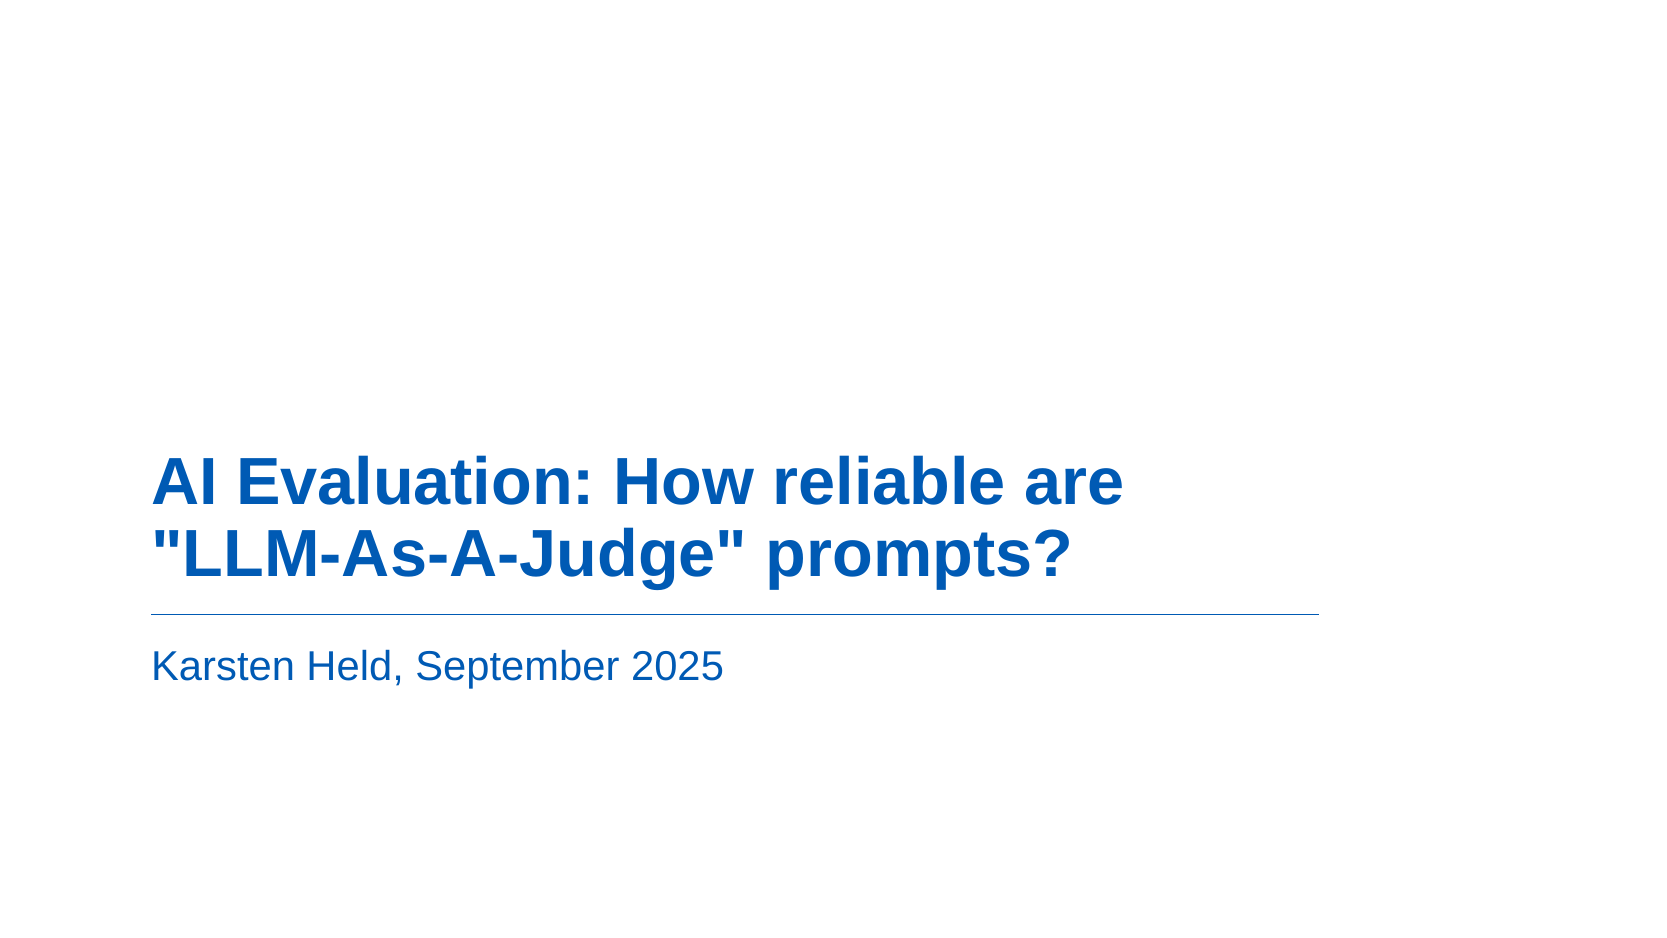

# AI Evaluation: How reliable are "LLM-As-A-Judge" prompts?
Karsten Held, September 2025